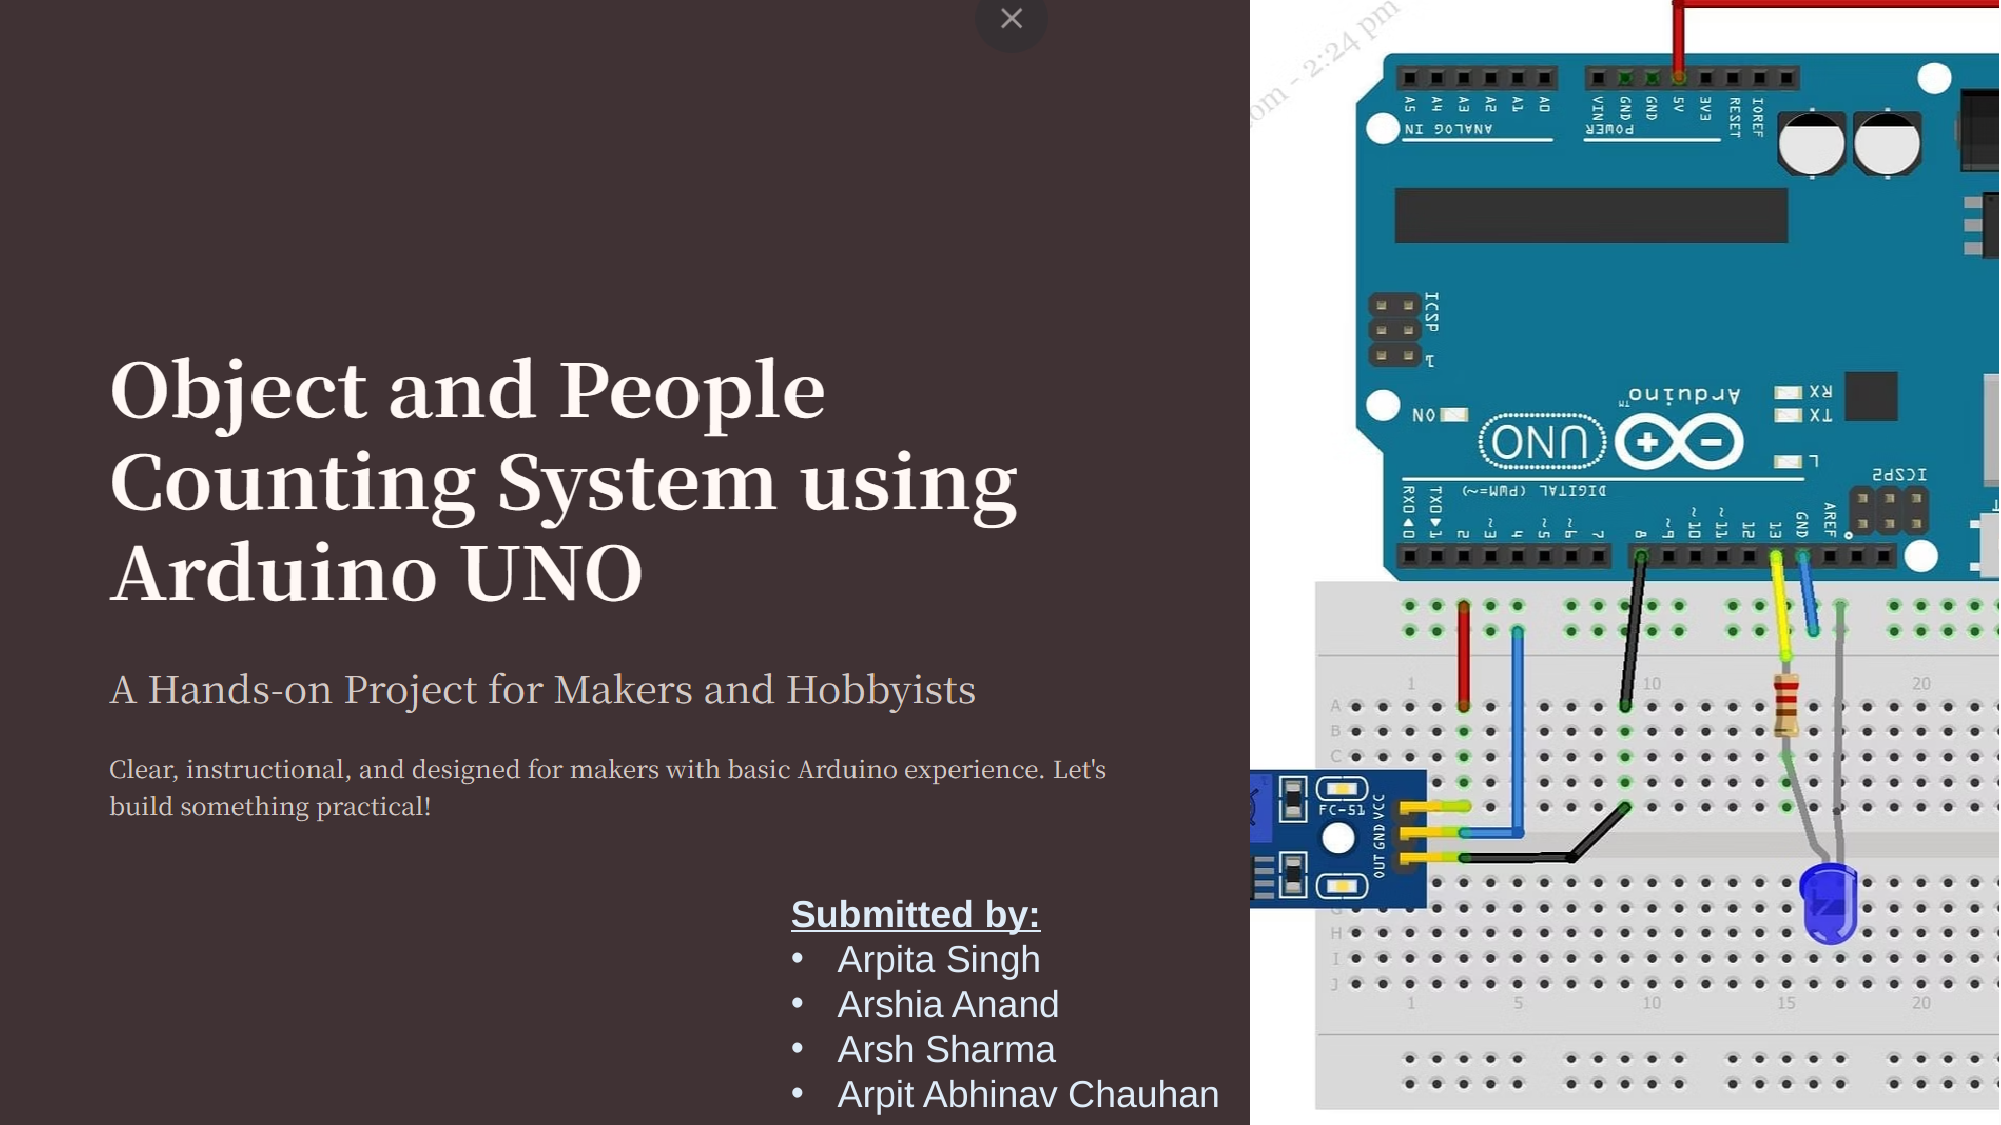

Submitted by:
Arpita Singh
Arshia Anand
Arsh Sharma
Arpit Abhinav Chauhan